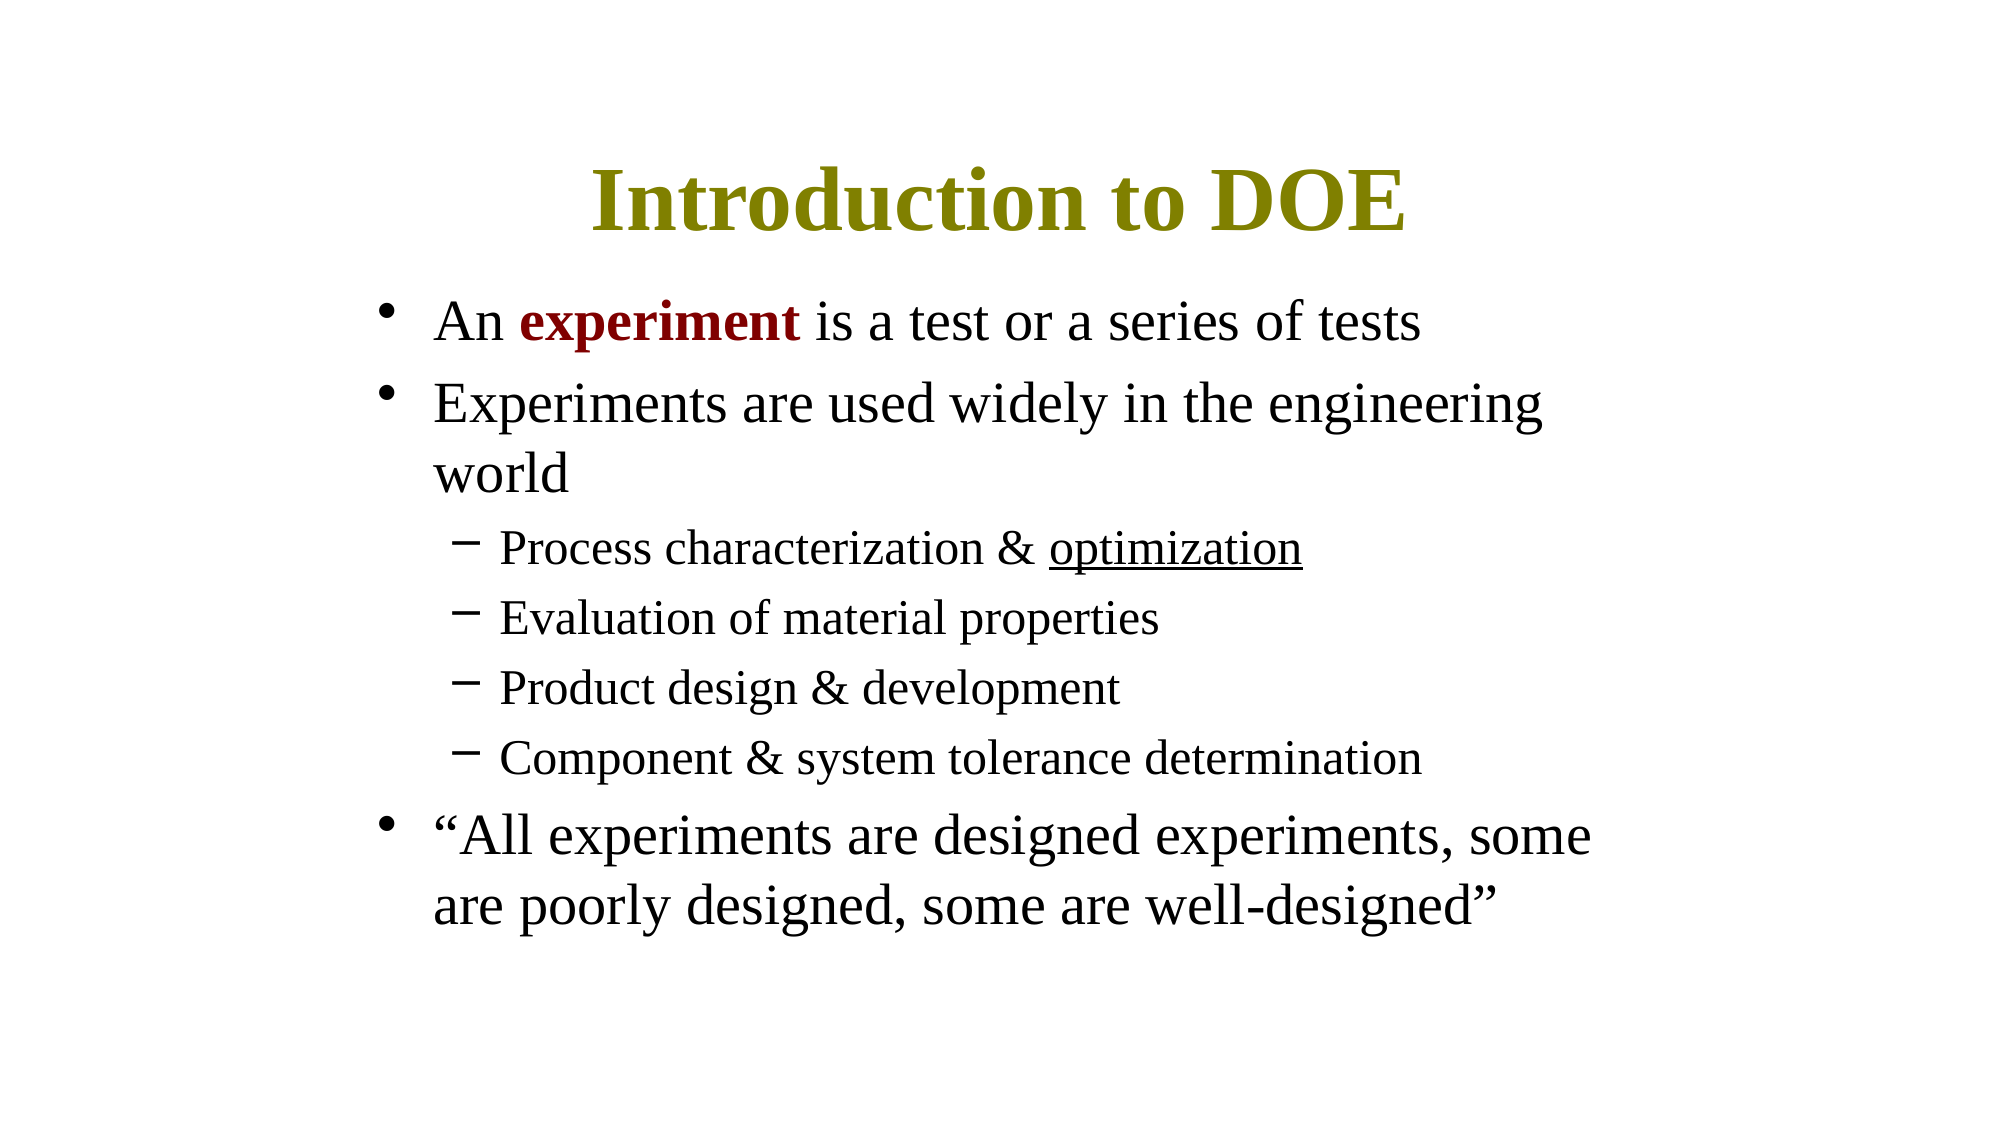

# Introduction to DOE
An experiment is a test or a series of tests
Experiments are used widely in the engineering world
Process characterization & optimization
Evaluation of material properties
Product design & development
Component & system tolerance determination
“All experiments are designed experiments, some are poorly designed, some are well-designed”